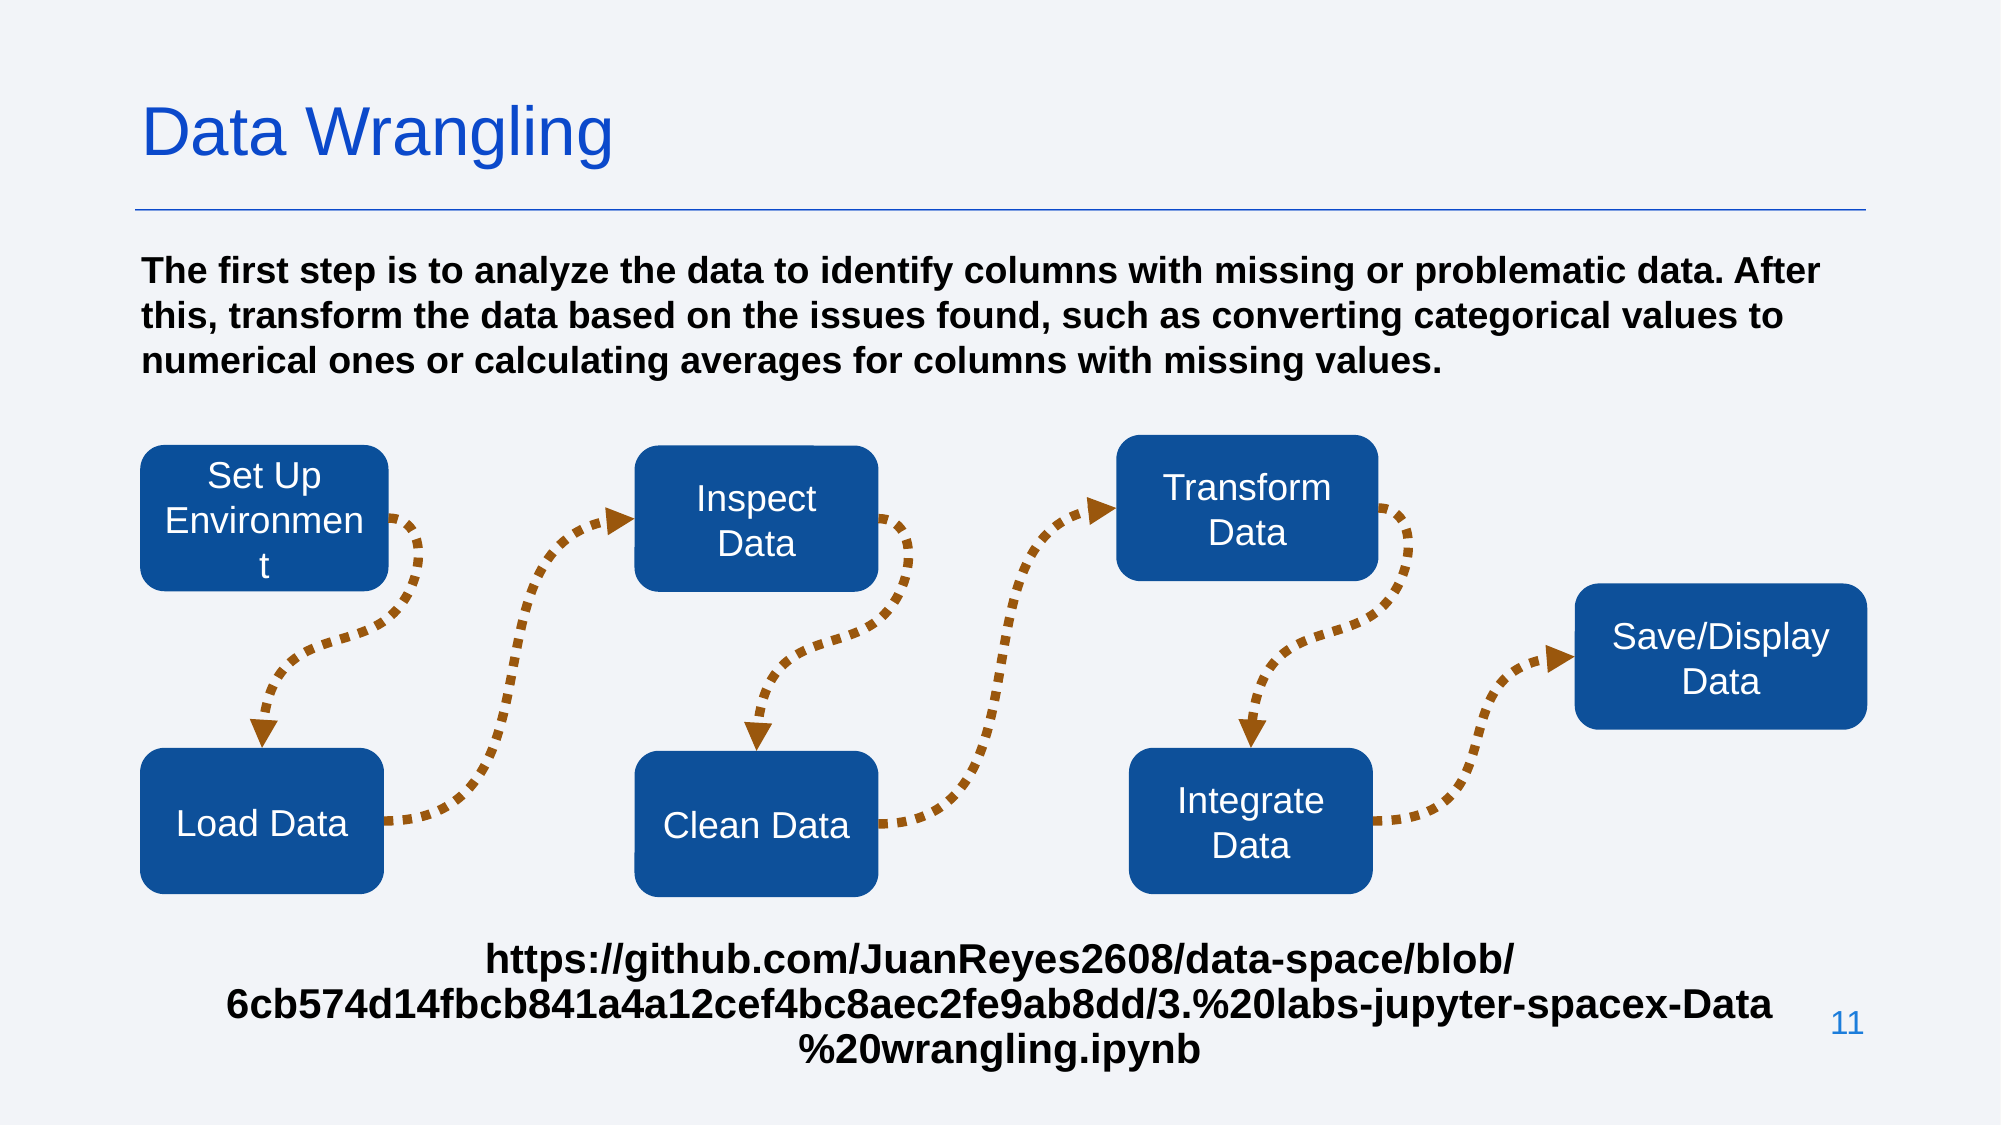

Data Wrangling
The first step is to analyze the data to identify columns with missing or problematic data. After this, transform the data based on the issues found, such as converting categorical values to numerical ones or calculating averages for columns with missing values.
Transform Data
Set Up Environment
Inspect Data
Save/Display Data
Load Data
Integrate Data
Clean Data
https://github.com/JuanReyes2608/data-space/blob/6cb574d14fbcb841a4a12cef4bc8aec2fe9ab8dd/3.%20labs-jupyter-spacex-Data%20wrangling.ipynb

11